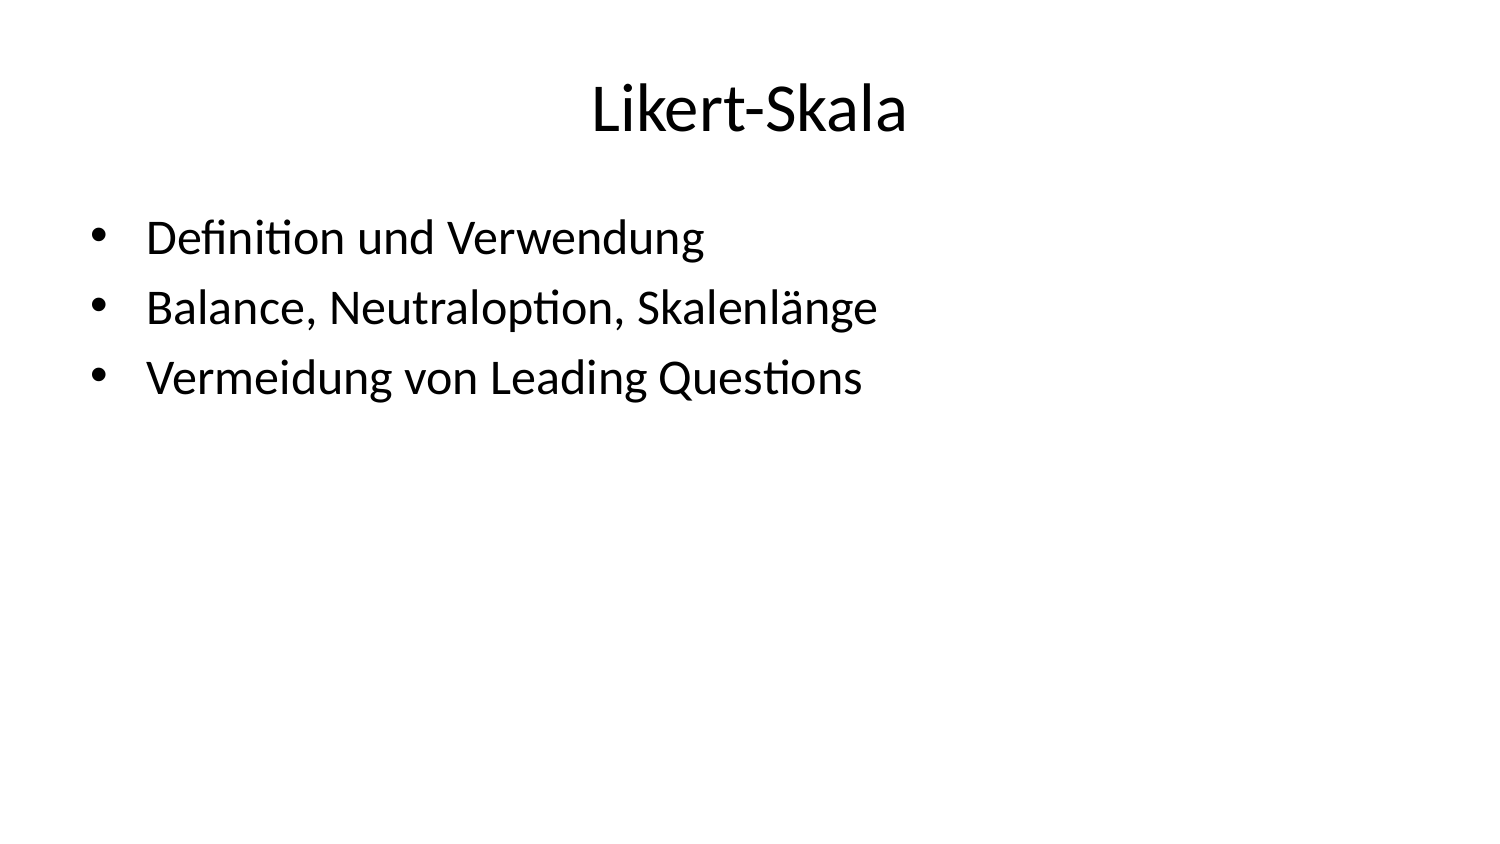

# Likert-Skala
Definition und Verwendung
Balance, Neutraloption, Skalenlänge
Vermeidung von Leading Questions